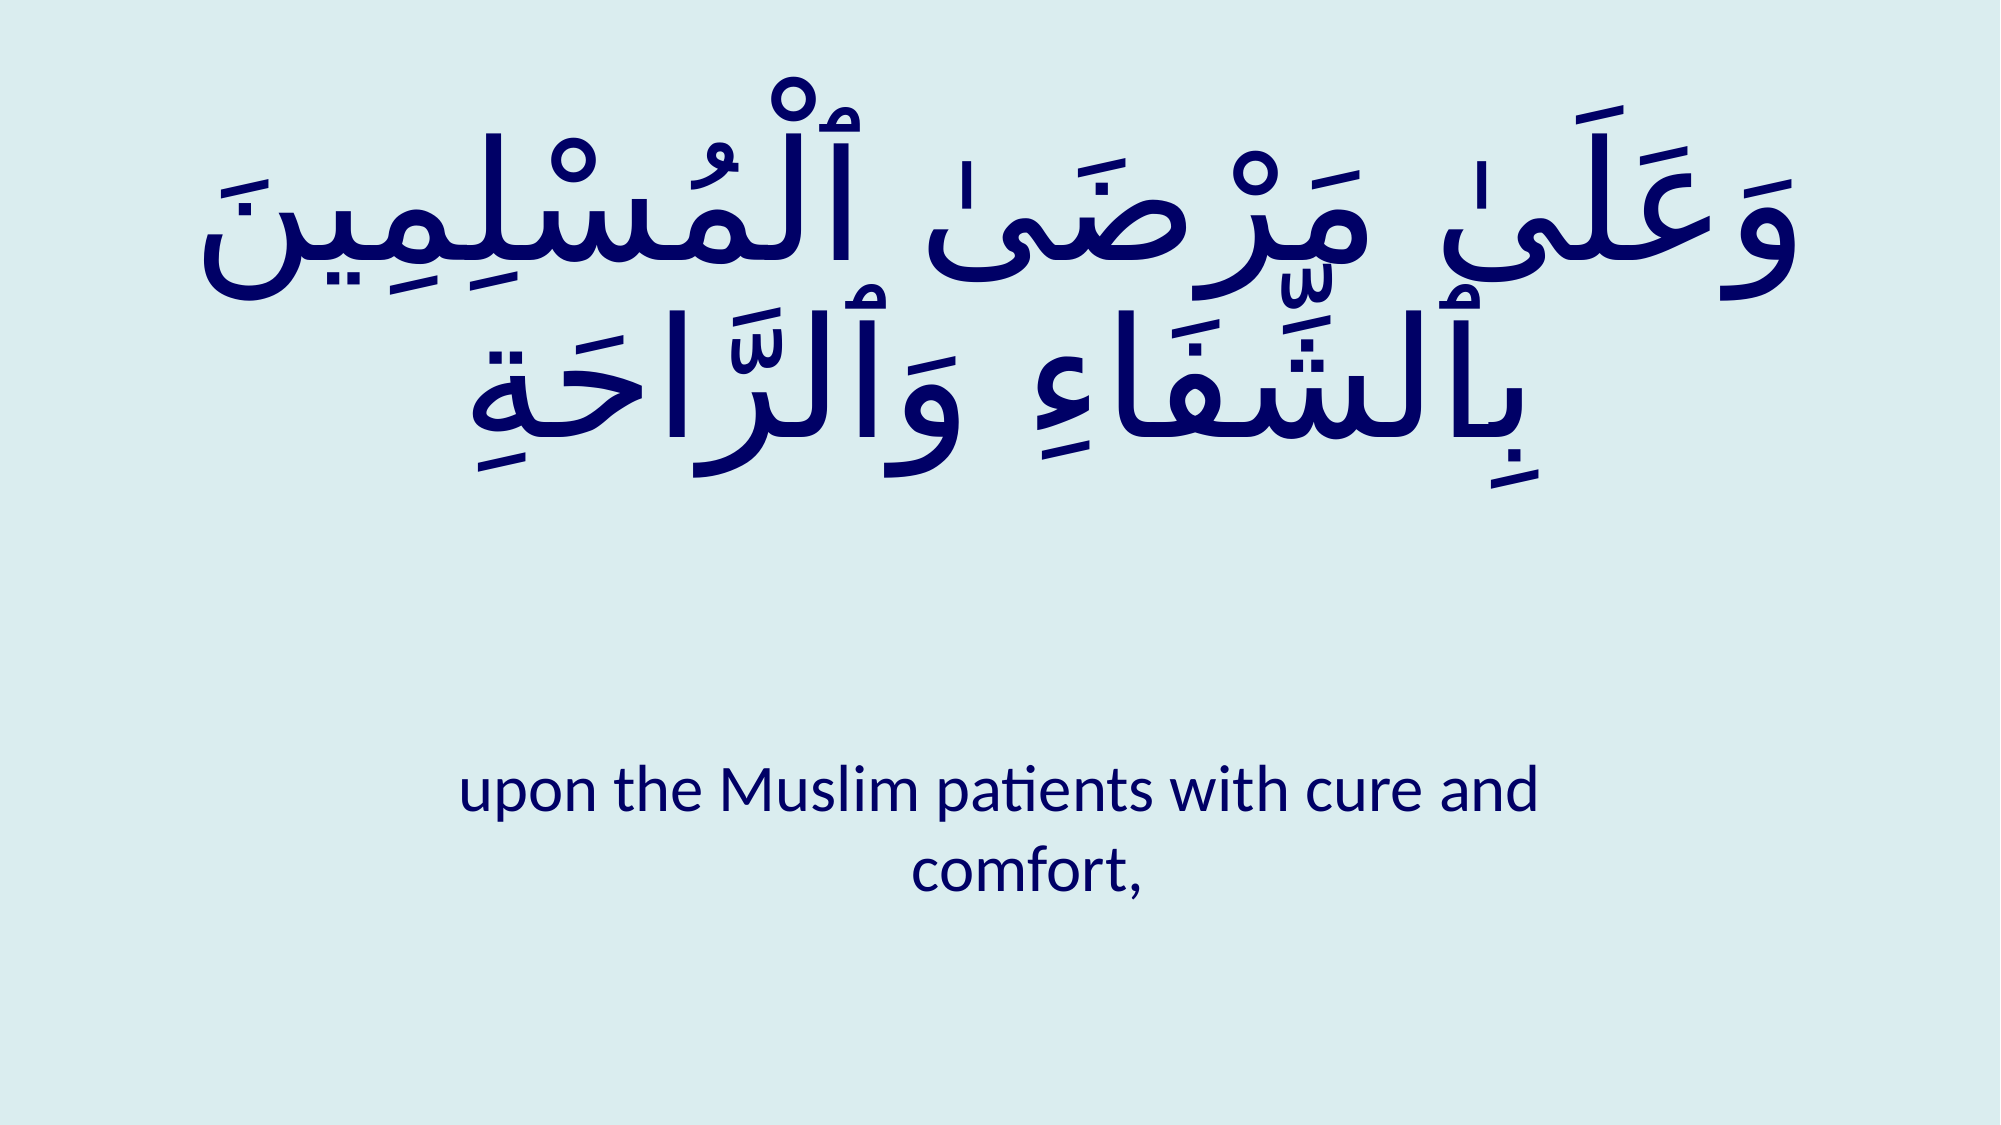

# وَعَلَىٰ مَرْضَىٰ ٱلْمُسْلِمِينَ بِٱلشِّفَاءِ وَٱلرَّاحَةِ
upon the Muslim patients with cure and comfort,